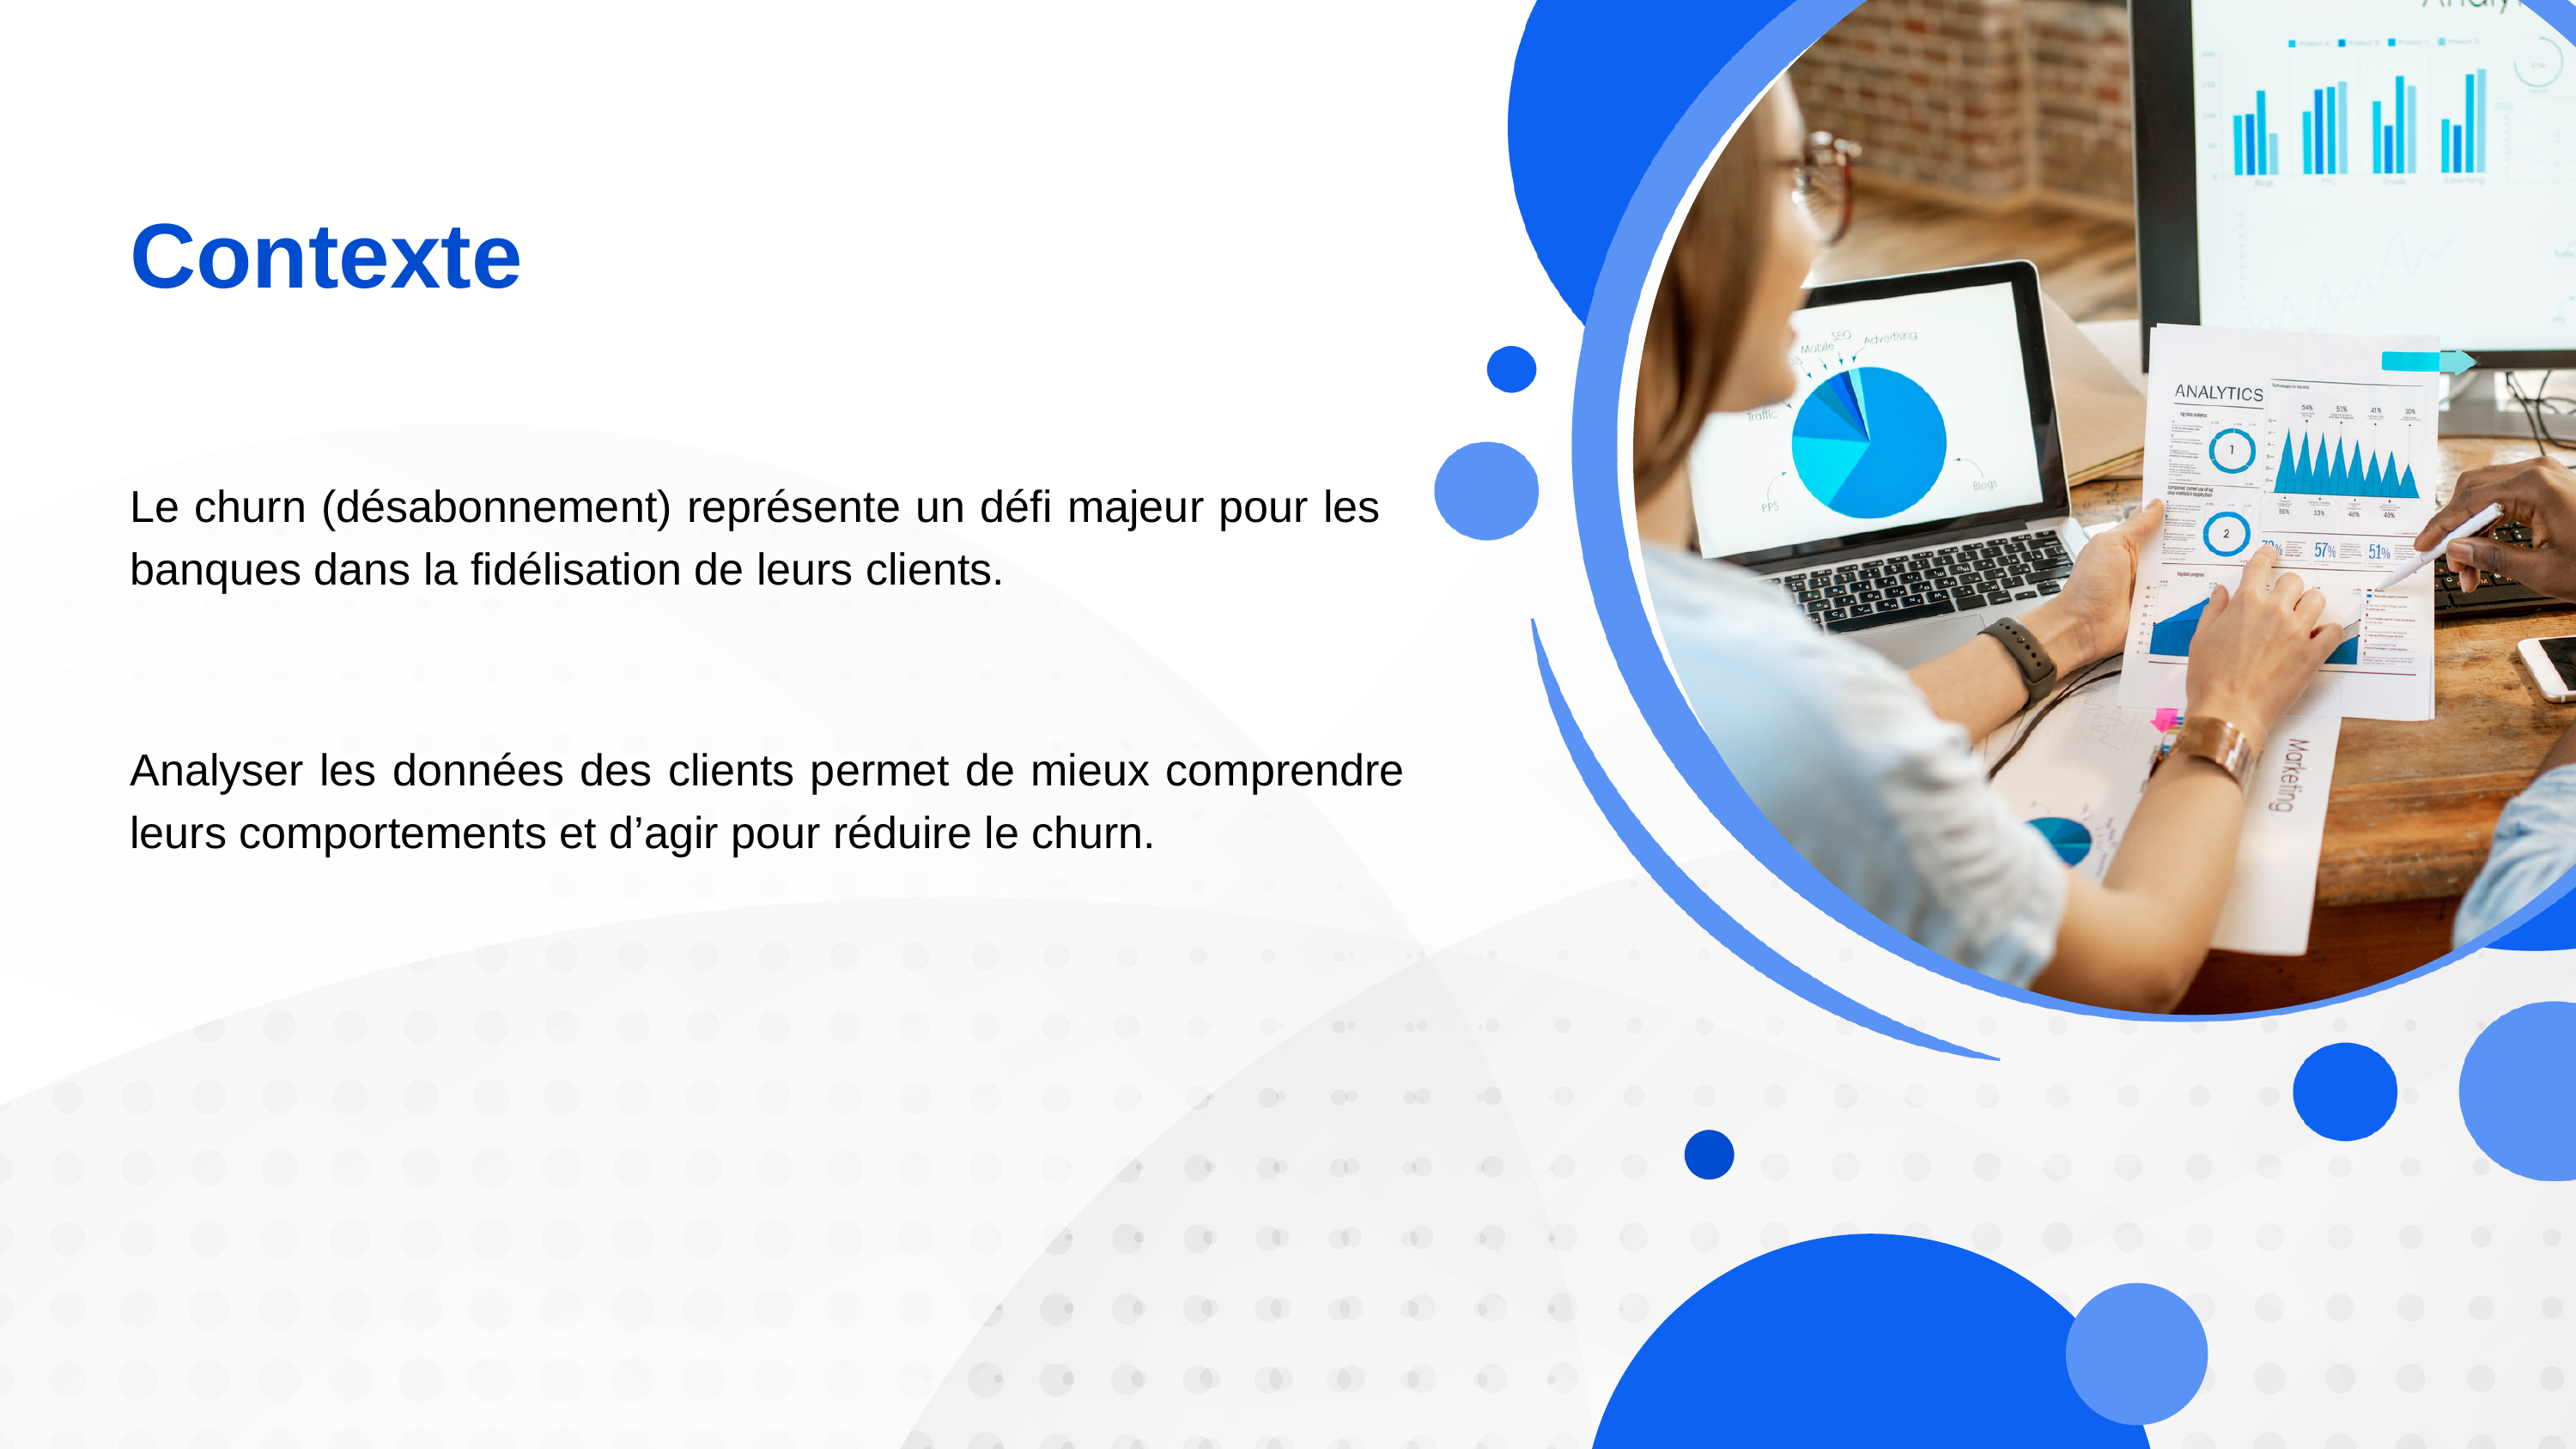

Contexte
Le churn (désabonnement) représente un défi majeur pour les banques dans la fidélisation de leurs clients.
Analyser les données des clients permet de mieux comprendre leurs comportements et d’agir pour réduire le churn.